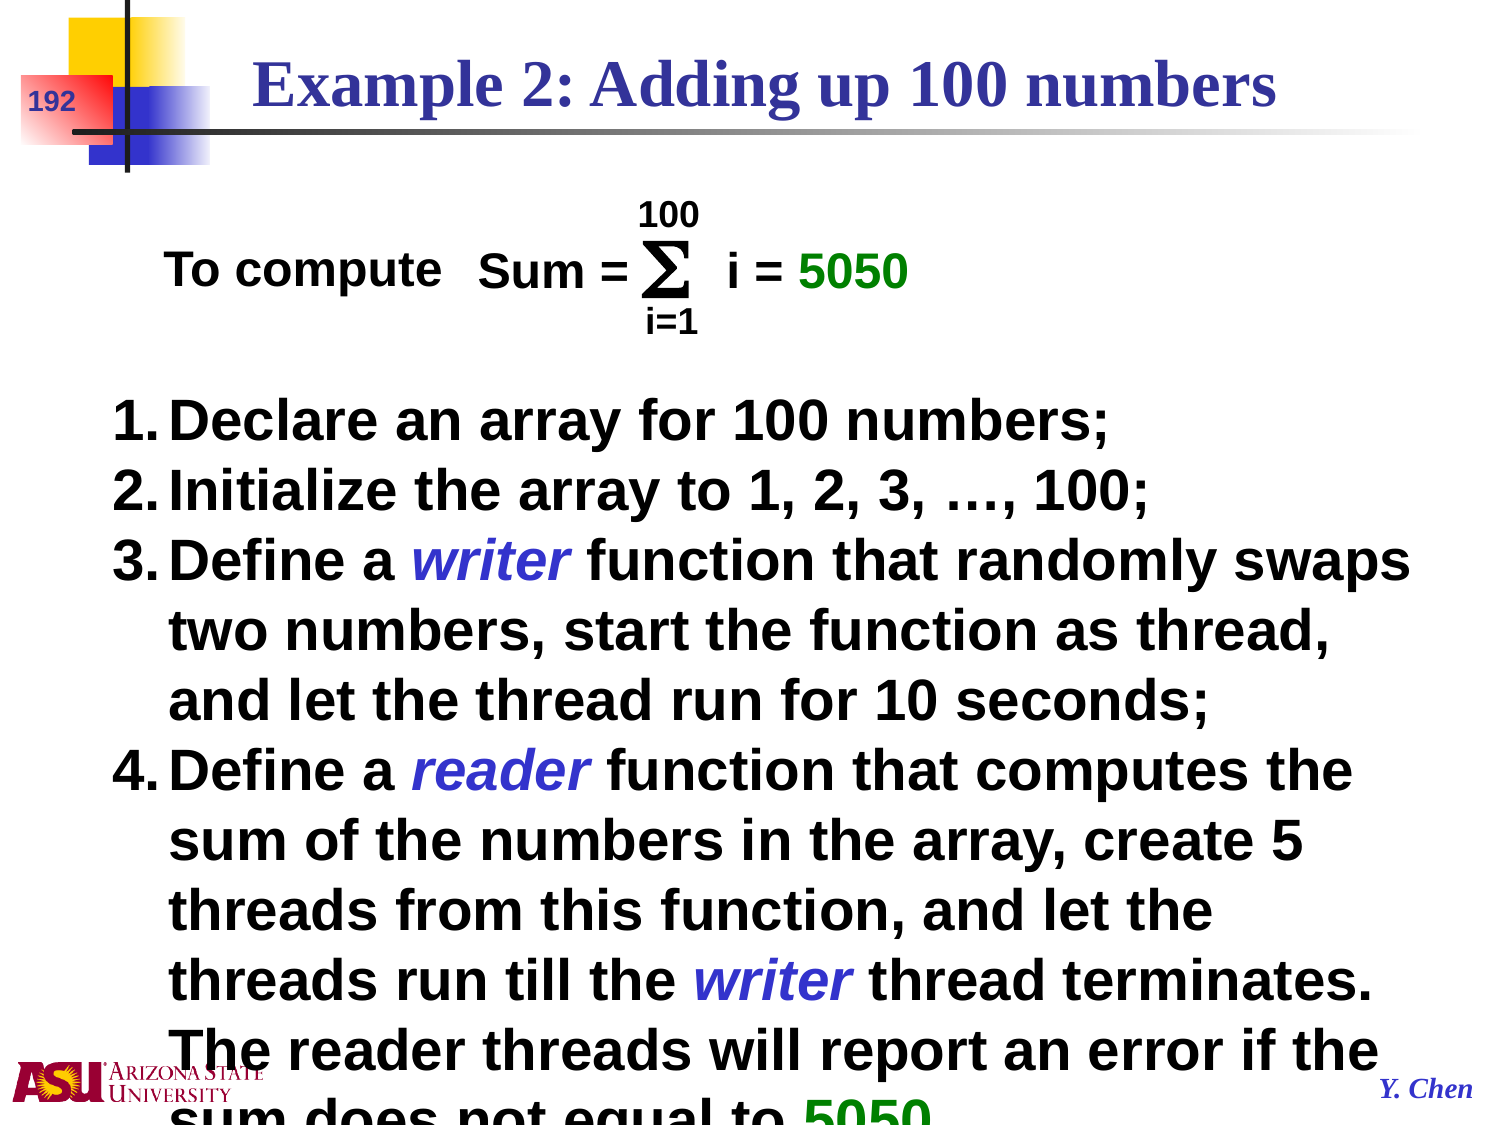

# Example 2: Adding up 100 numbers
192
100
Σ
Sum =       i = 5050
i=1
To compute
Declare an array for 100 numbers;
Initialize the array to 1, 2, 3, …, 100;
Define a writer function that randomly swaps two numbers, start the function as thread, and let the thread run for 10 seconds;
Define a reader function that computes the sum of the numbers in the array, create 5 threads from this function, and let the threads run till the writer thread terminates. The reader threads will report an error if the sum does not equal to 5050.